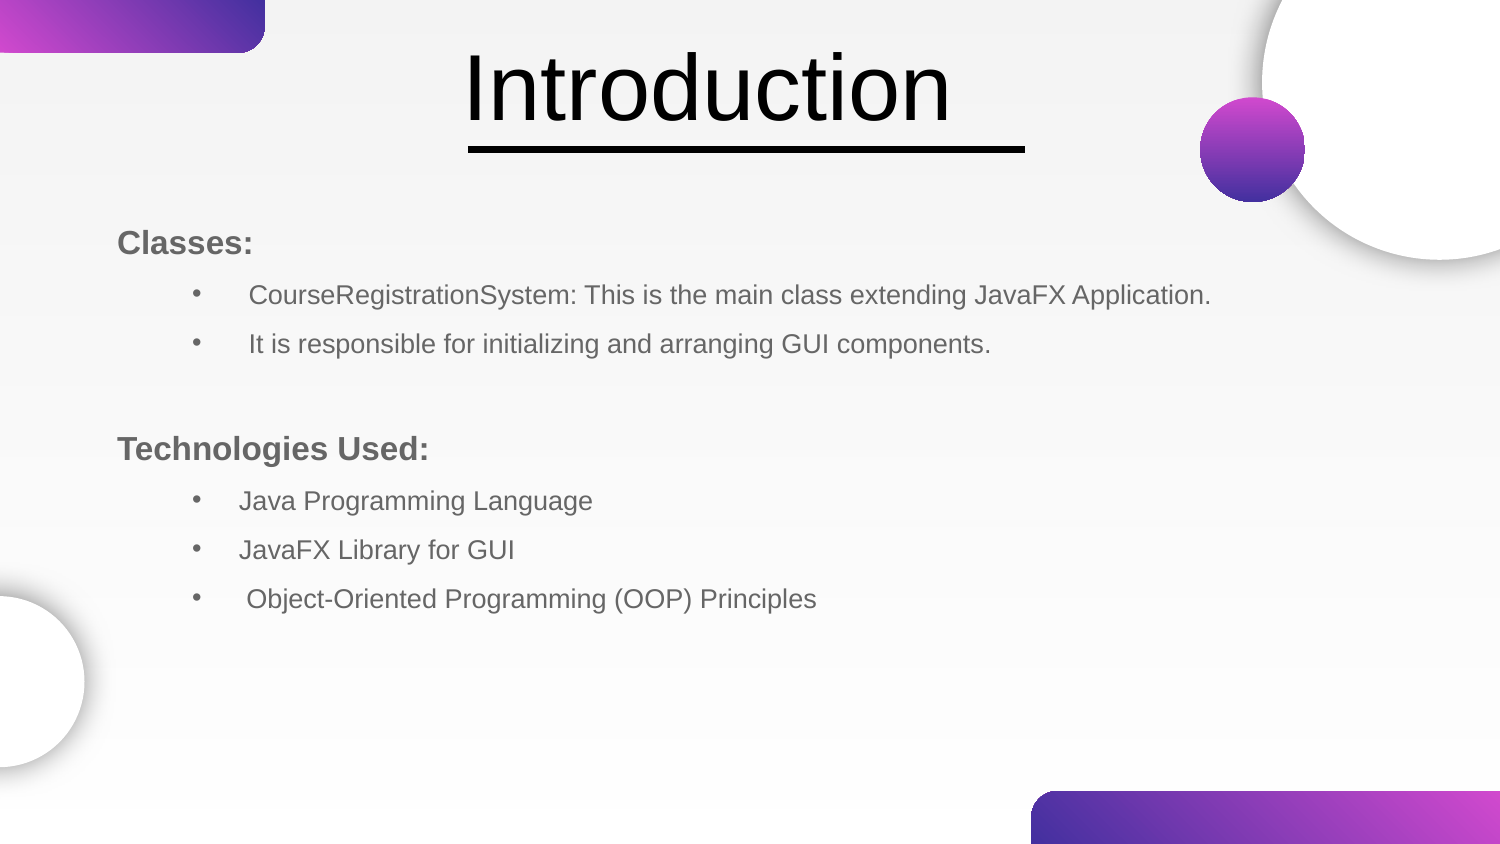

# Introduction

Classes:
CourseRegistrationSystem: This is the main class extending JavaFX Application.
It is responsible for initializing and arranging GUI components.

Technologies Used:
Java Programming Language
JavaFX Library for GUI
 Object-Oriented Programming (OOP) Principles